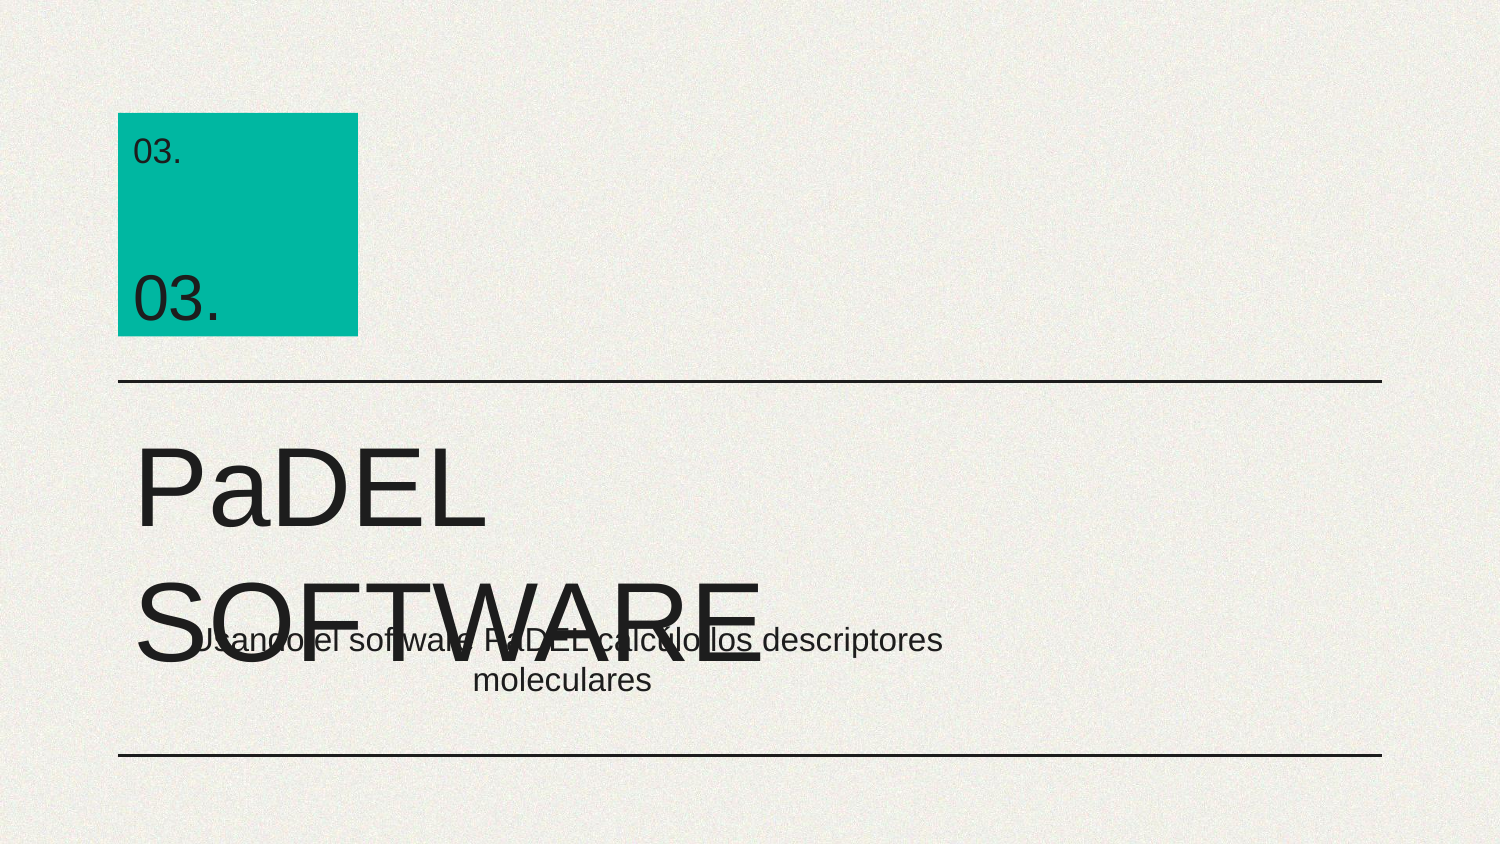

03.

03.
# PaDEL SOFTWARE
Usando el software PaDEL calcúlo los descriptores moleculares